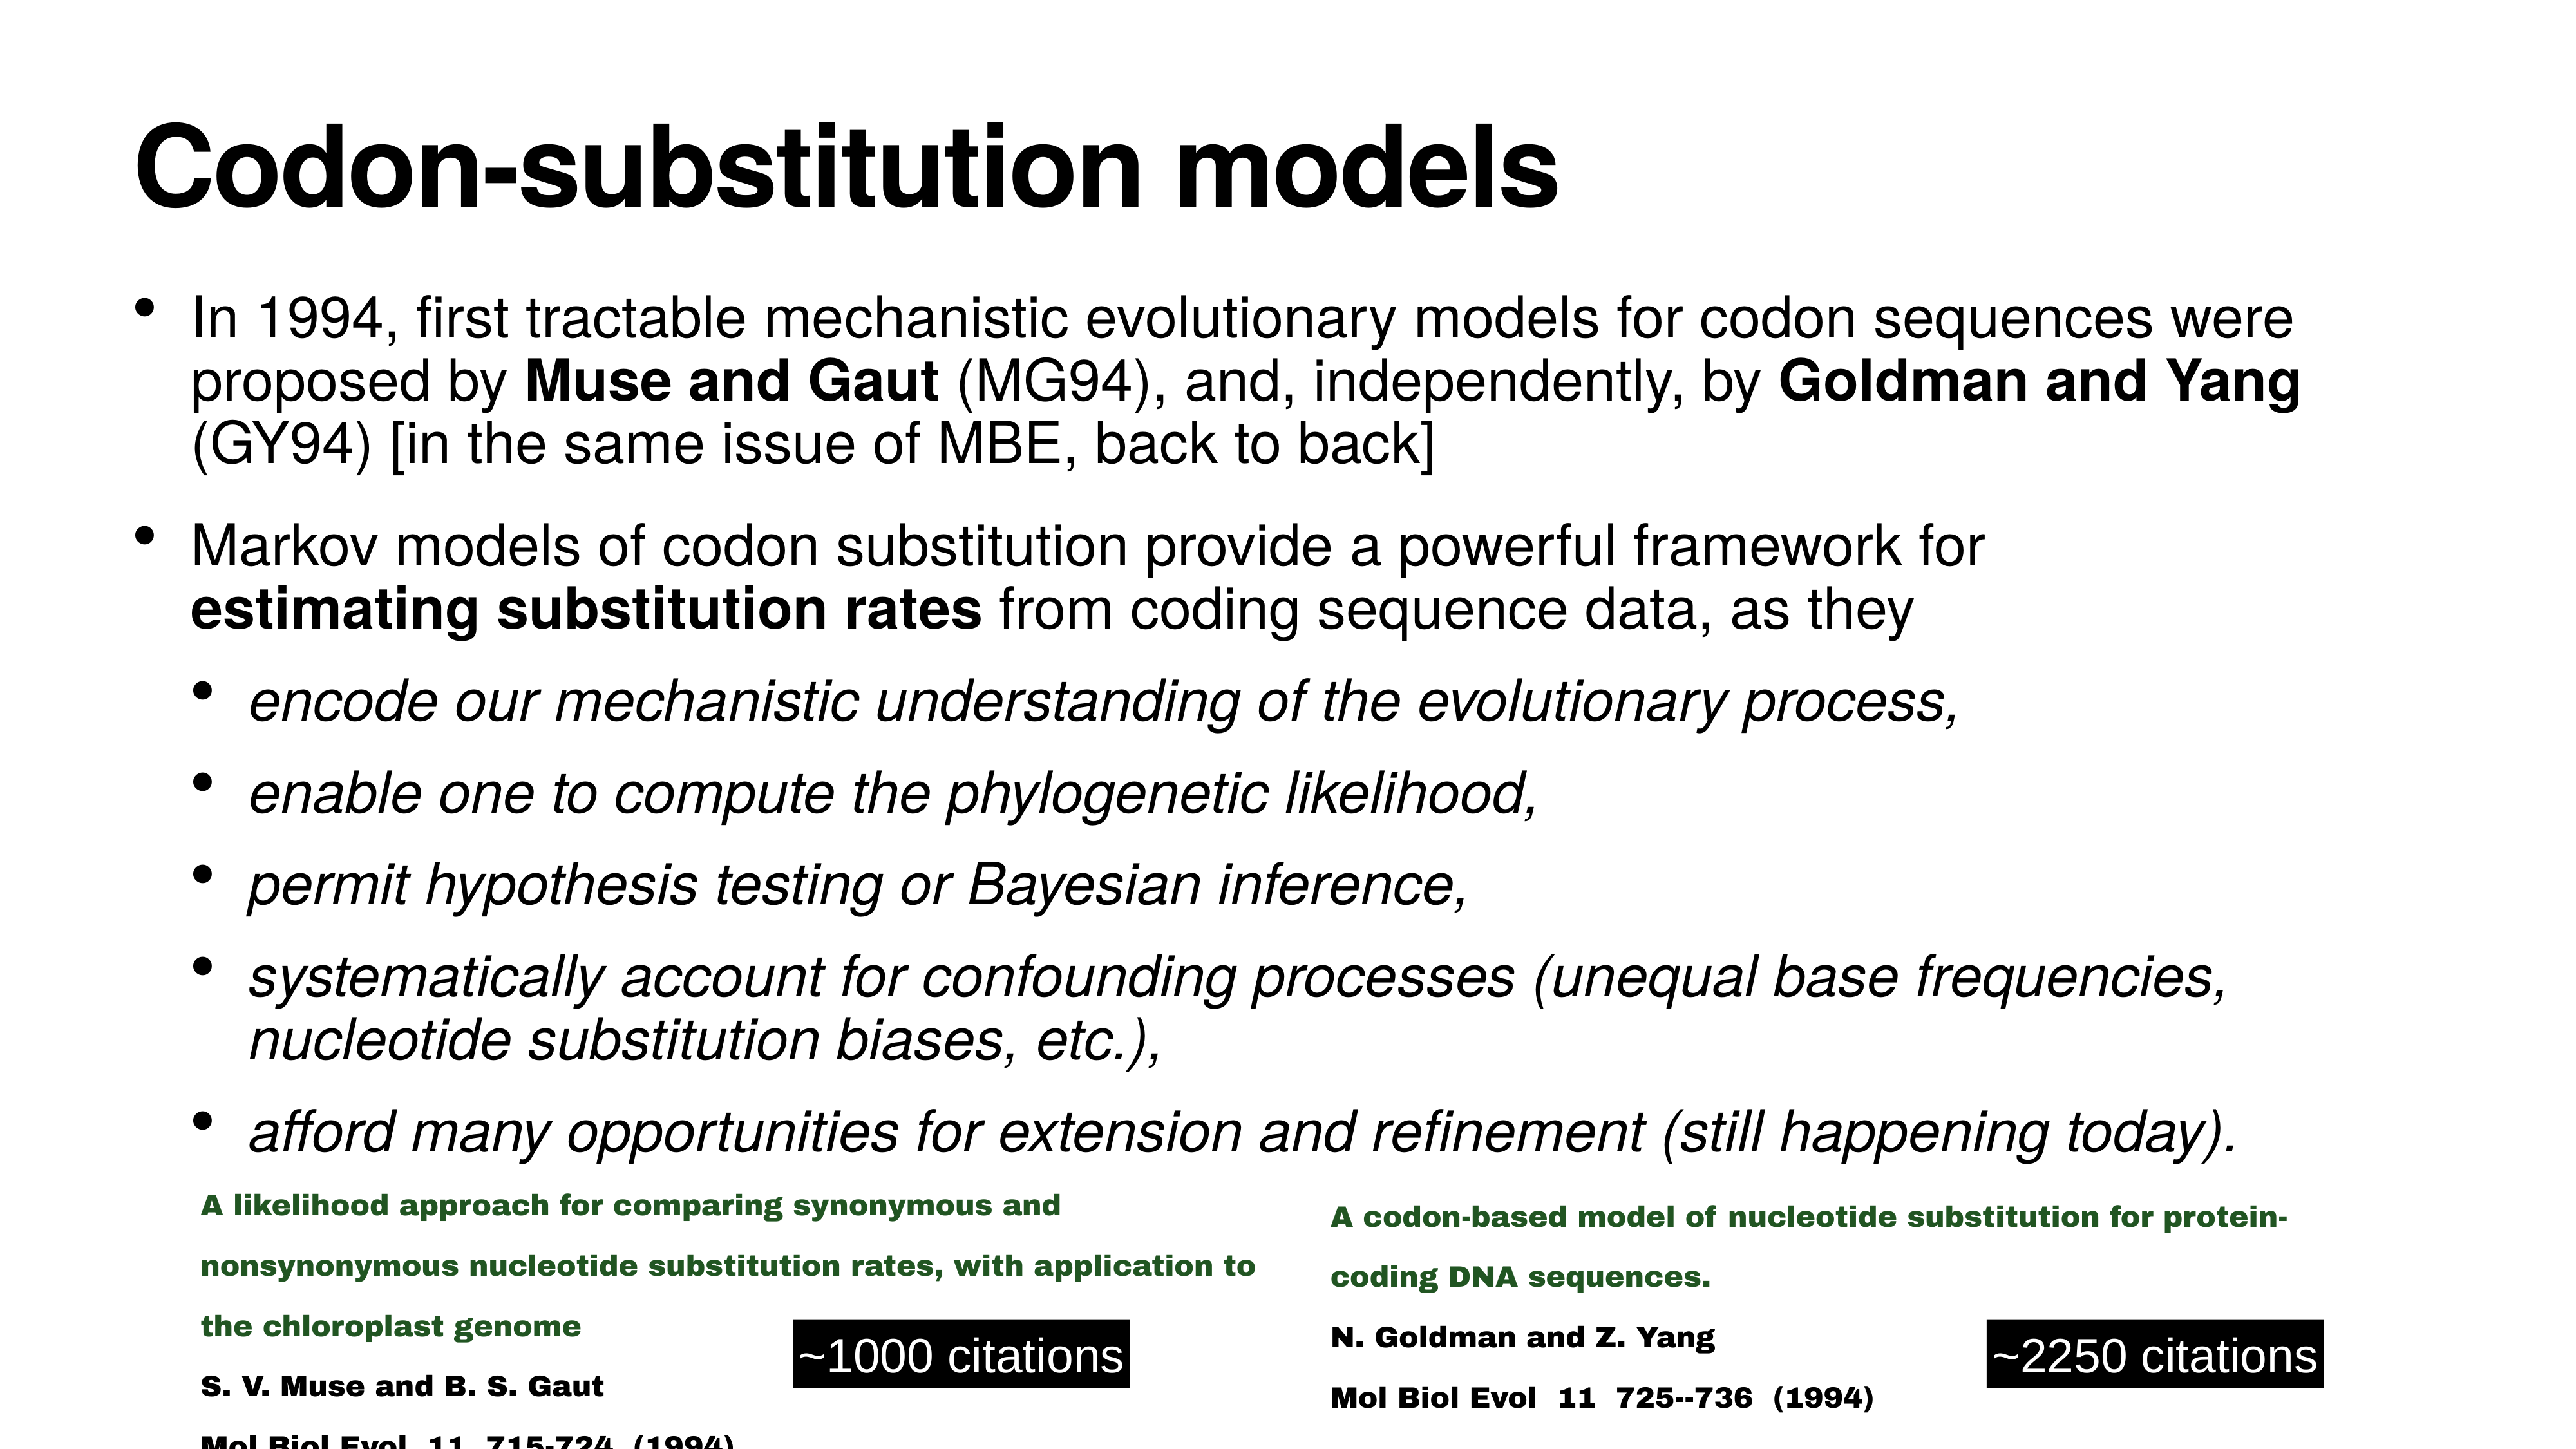

# Codon-substitution models
In 1994, first tractable mechanistic evolutionary models for codon sequences were proposed by Muse and Gaut (MG94), and, independently, by Goldman and Yang (GY94) [in the same issue of MBE, back to back]
Markov models of codon substitution provide a powerful framework for
estimating substitution rates from coding sequence data, as they
encode our mechanistic understanding of the evolutionary process,
enable one to compute the phylogenetic likelihood,
permit hypothesis testing or Bayesian inference,
systematically account for confounding processes (unequal base frequencies, nucleotide substitution biases, etc.),
afford many opportunities for extension and refinement (still happening today).
A likelihood approach for comparing synonymous and nonsynonymous nucleotide substitution rates, with application to the chloroplast genome
S. V. Muse and B. S. Gaut
Mol Biol Evol  11  715-724  (1994)
A codon-based model of nucleotide substitution for protein-coding DNA sequences.
N. Goldman and Z. Yang
Mol Biol Evol  11  725--736  (1994)
~1000 citations
~2250 citations
32